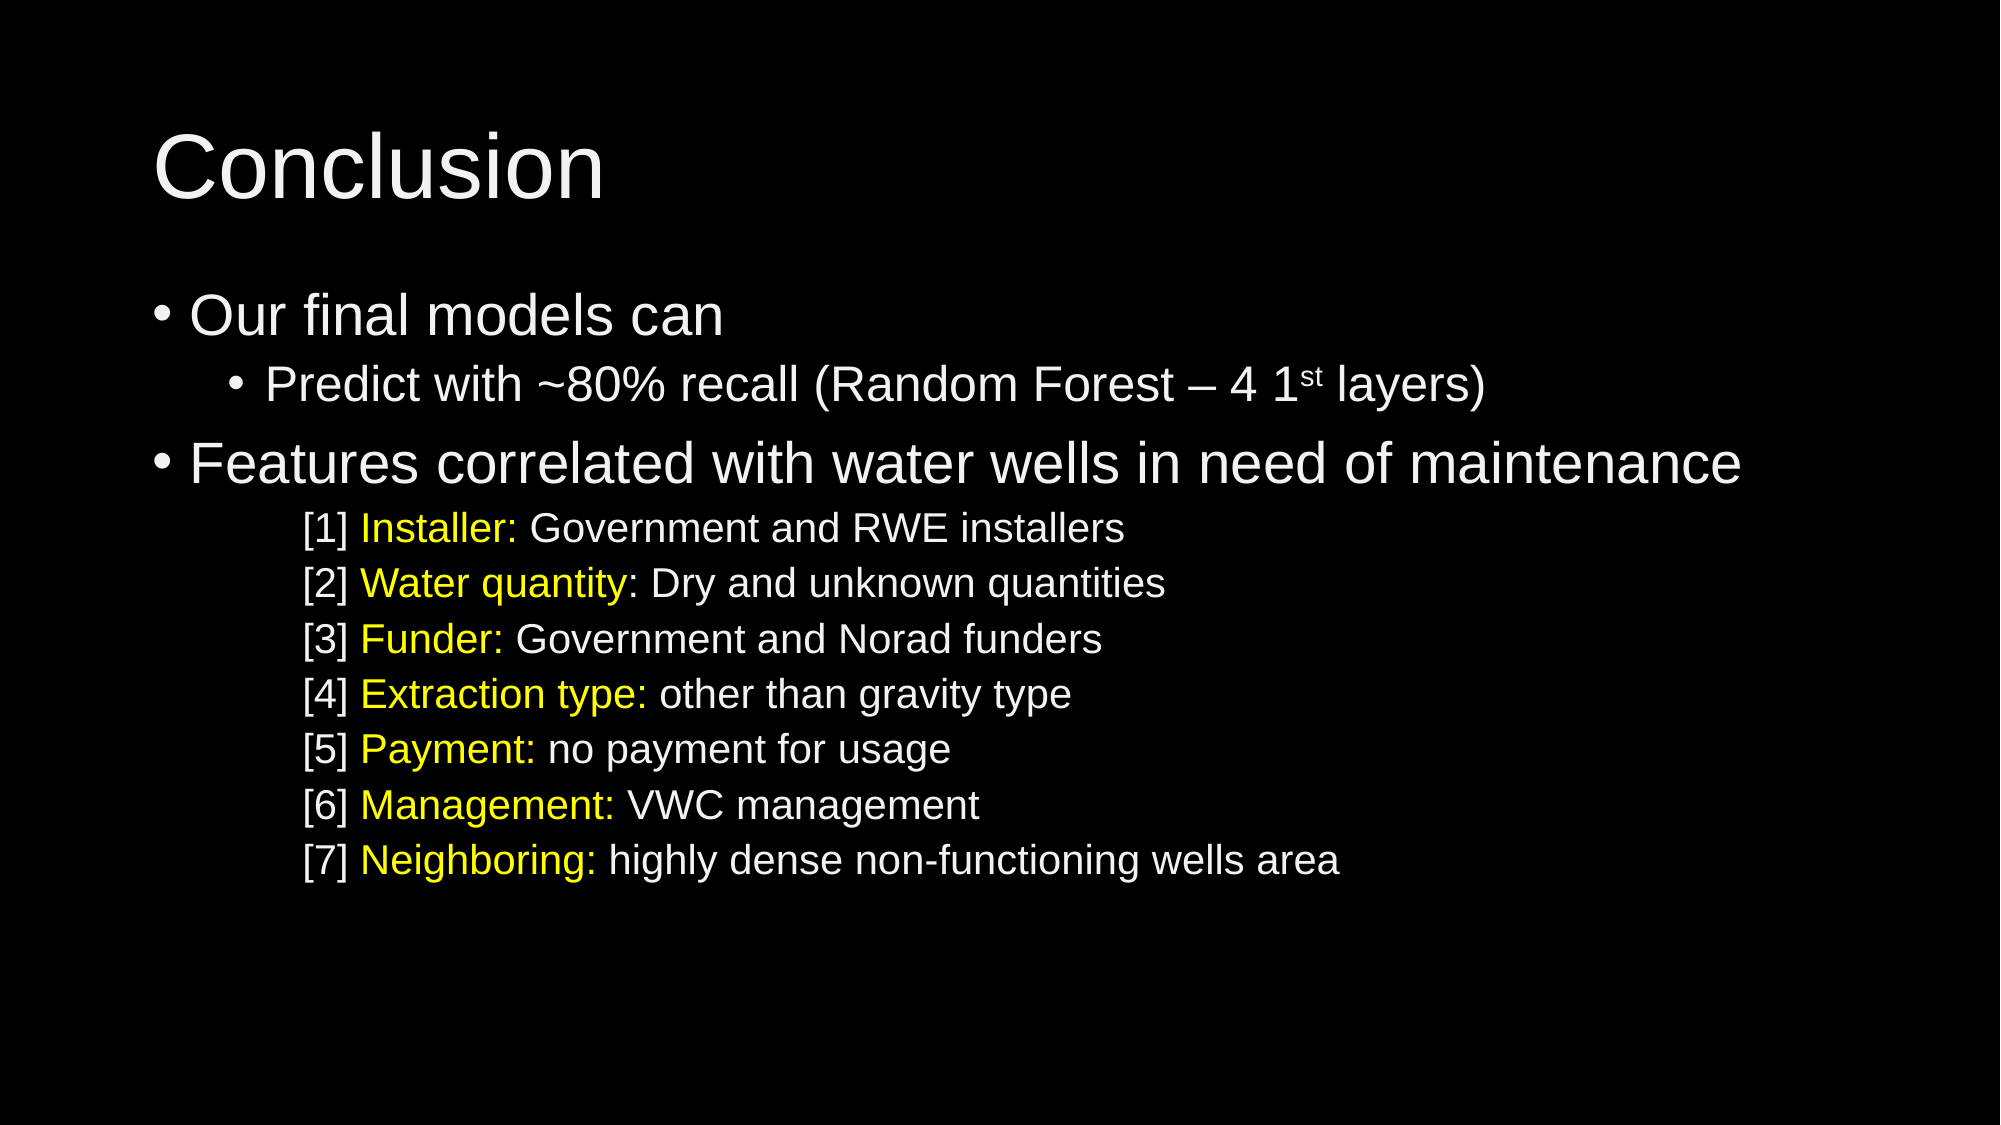

# Conclusion
Our final models can
Predict with ~80% recall (Random Forest – 4 1st layers)
Features correlated with water wells in need of maintenance
[1] Installer: Government and RWE installers
[2] Water quantity: Dry and unknown quantities
[3] Funder: Government and Norad funders
[4] Extraction type: other than gravity type
[5] Payment: no payment for usage
[6] Management: VWC management
[7] Neighboring: highly dense non-functioning wells area